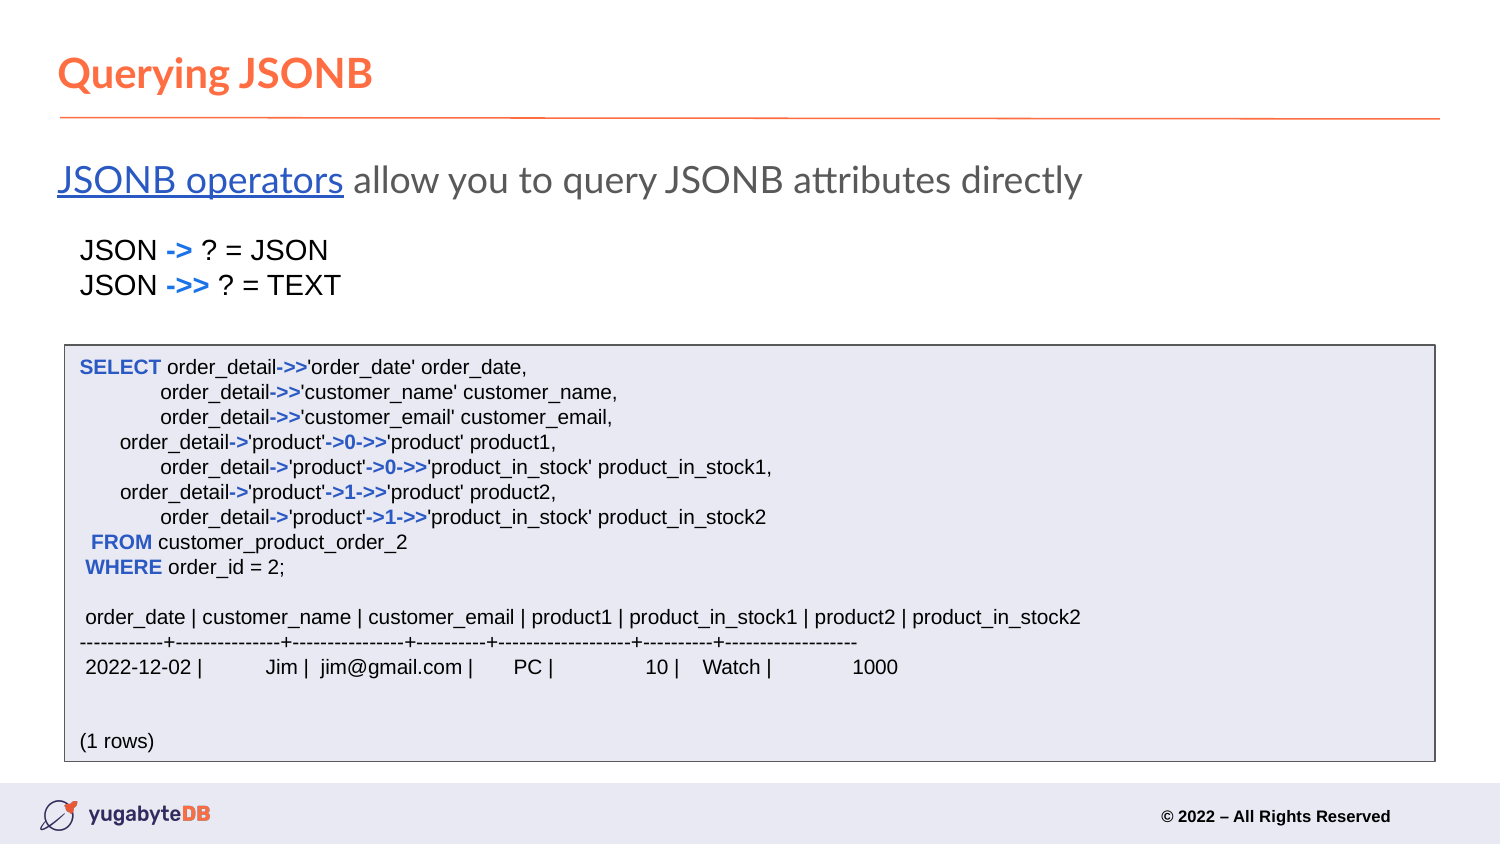

# Querying JSONB
JSONB operators allow you to query JSONB attributes directly
JSON -> ? = JSON
JSON ->> ? = TEXT
SELECT order_detail->>'order_date' order_date,
 order_detail->>'customer_name' customer_name,
 order_detail->>'customer_email' customer_email,
       order_detail->'product'->0->>'product' product1,
 order_detail->'product'->0->>'product_in_stock' product_in_stock1,
       order_detail->'product'->1->>'product' product2,
 order_detail->'product'->1->>'product_in_stock' product_in_stock2
  FROM customer_product_order_2
 WHERE order_id = 2;

 order_date | customer_name | customer_email | product1 | product_in_stock1 | product2 | product_in_stock2
------------+---------------+----------------+----------+-------------------+----------+-------------------
 2022-12-02 |           Jim |  jim@gmail.com |       PC |                10 |    Watch |              1000

(1 rows)